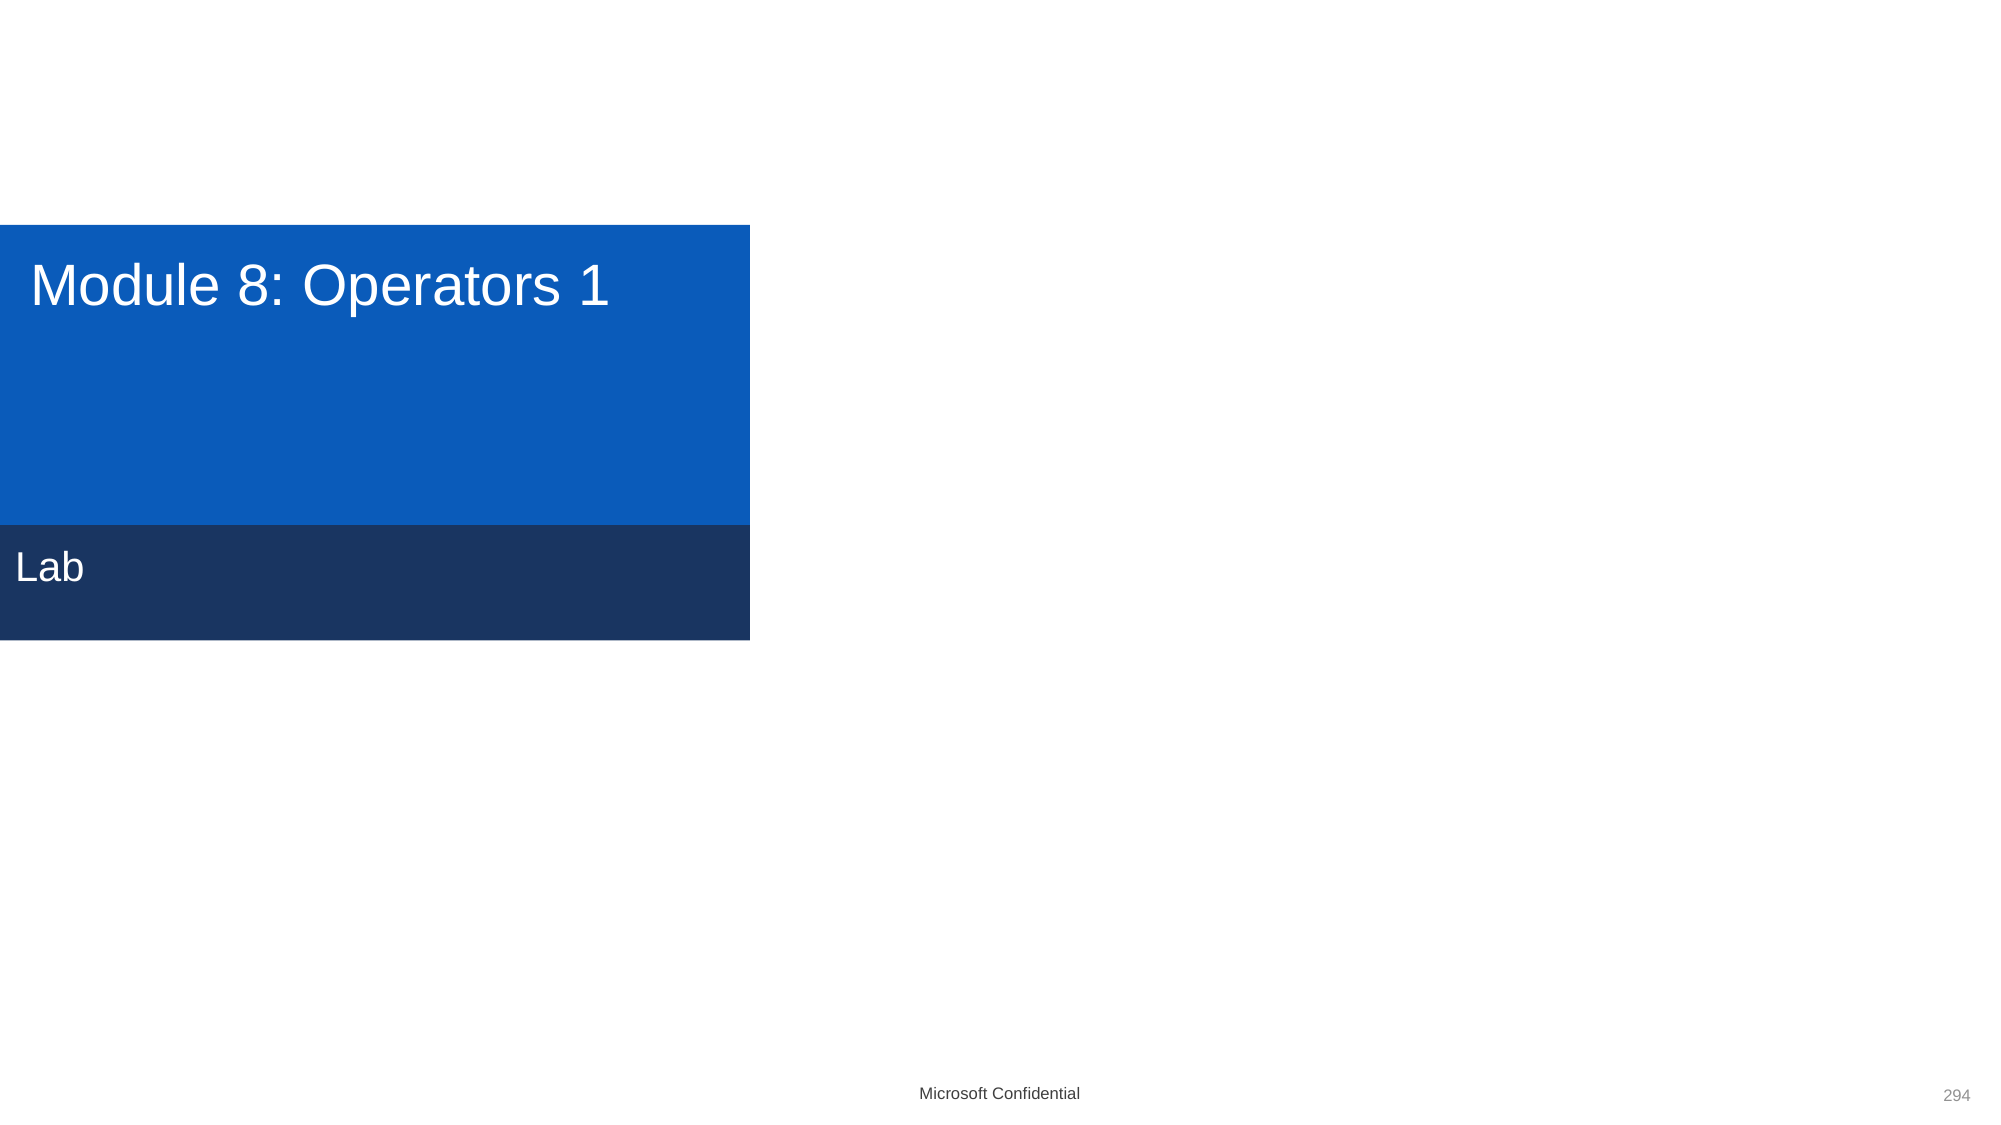

# Module 8: Operators 1
Lab
294